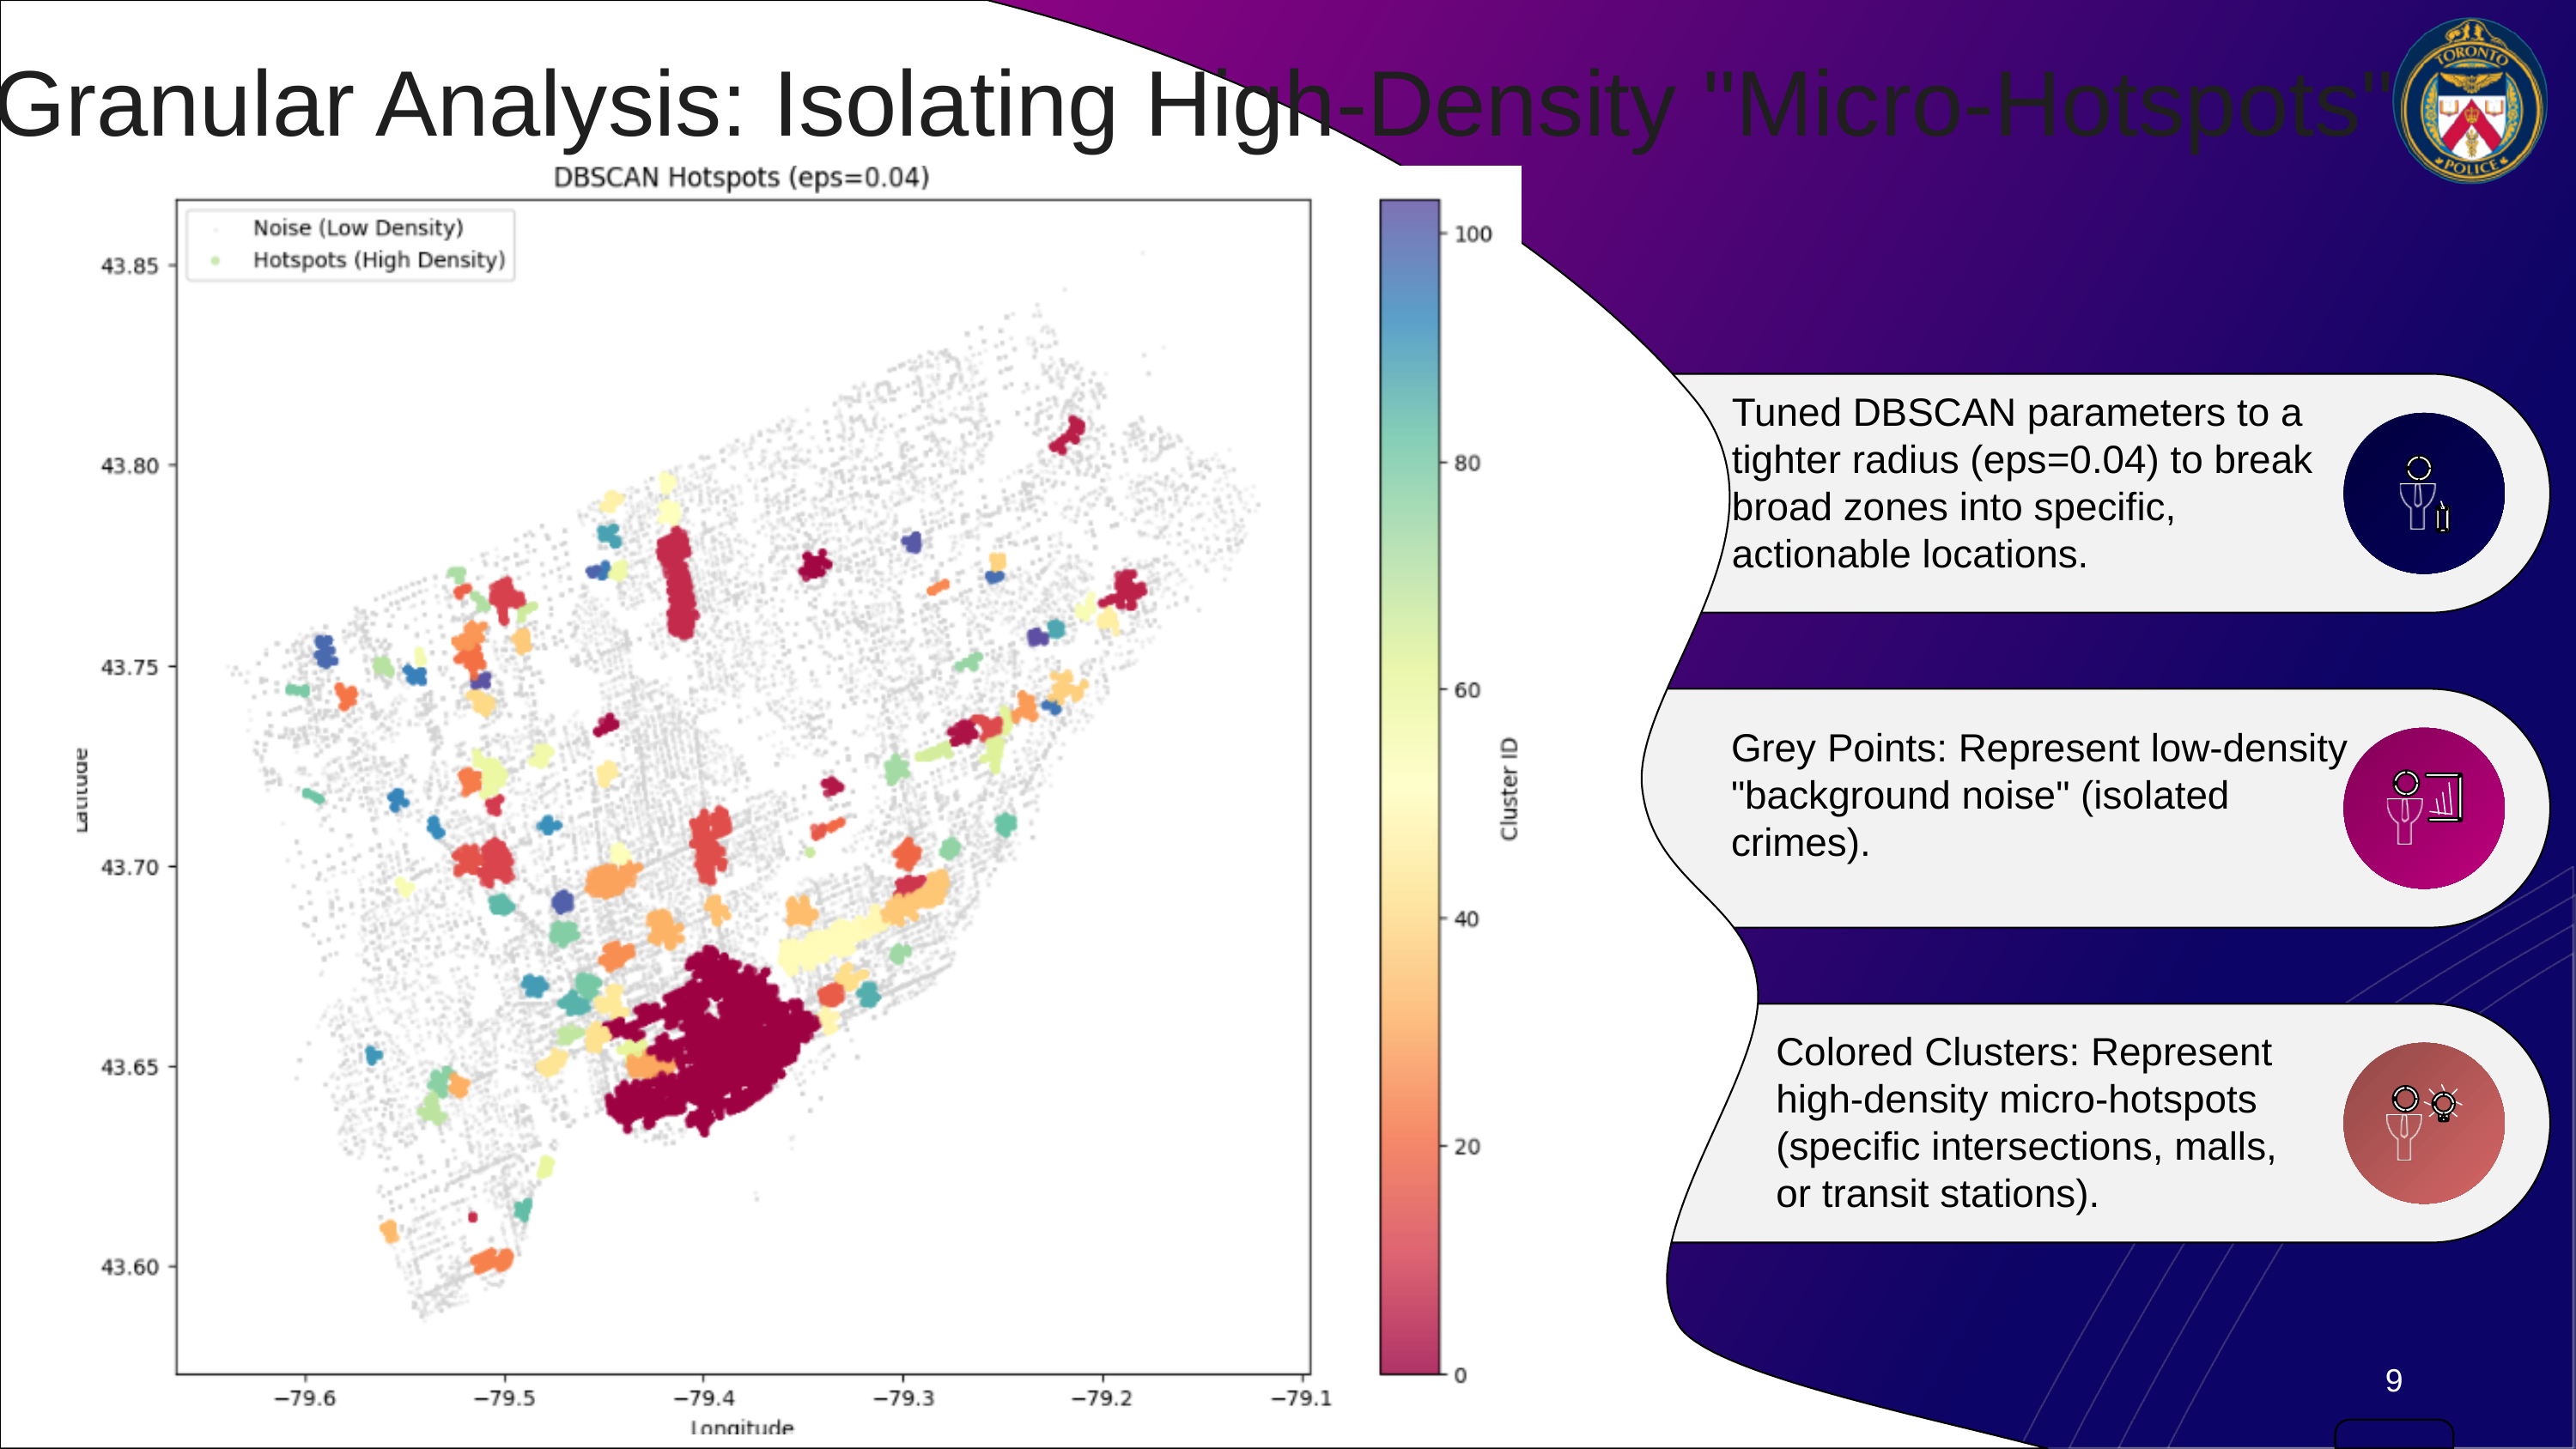

Granular Analysis: Isolating High-Density "Micro-Hotspots"

Tuned DBSCAN parameters to a tighter radius (eps=0.04) to break broad zones into specific, actionable locations.

Grey Points: Represent low-density "background noise" (isolated crimes).

Colored Clusters: Represent high-density micro-hotspots (specific intersections, malls, or transit stations).

9